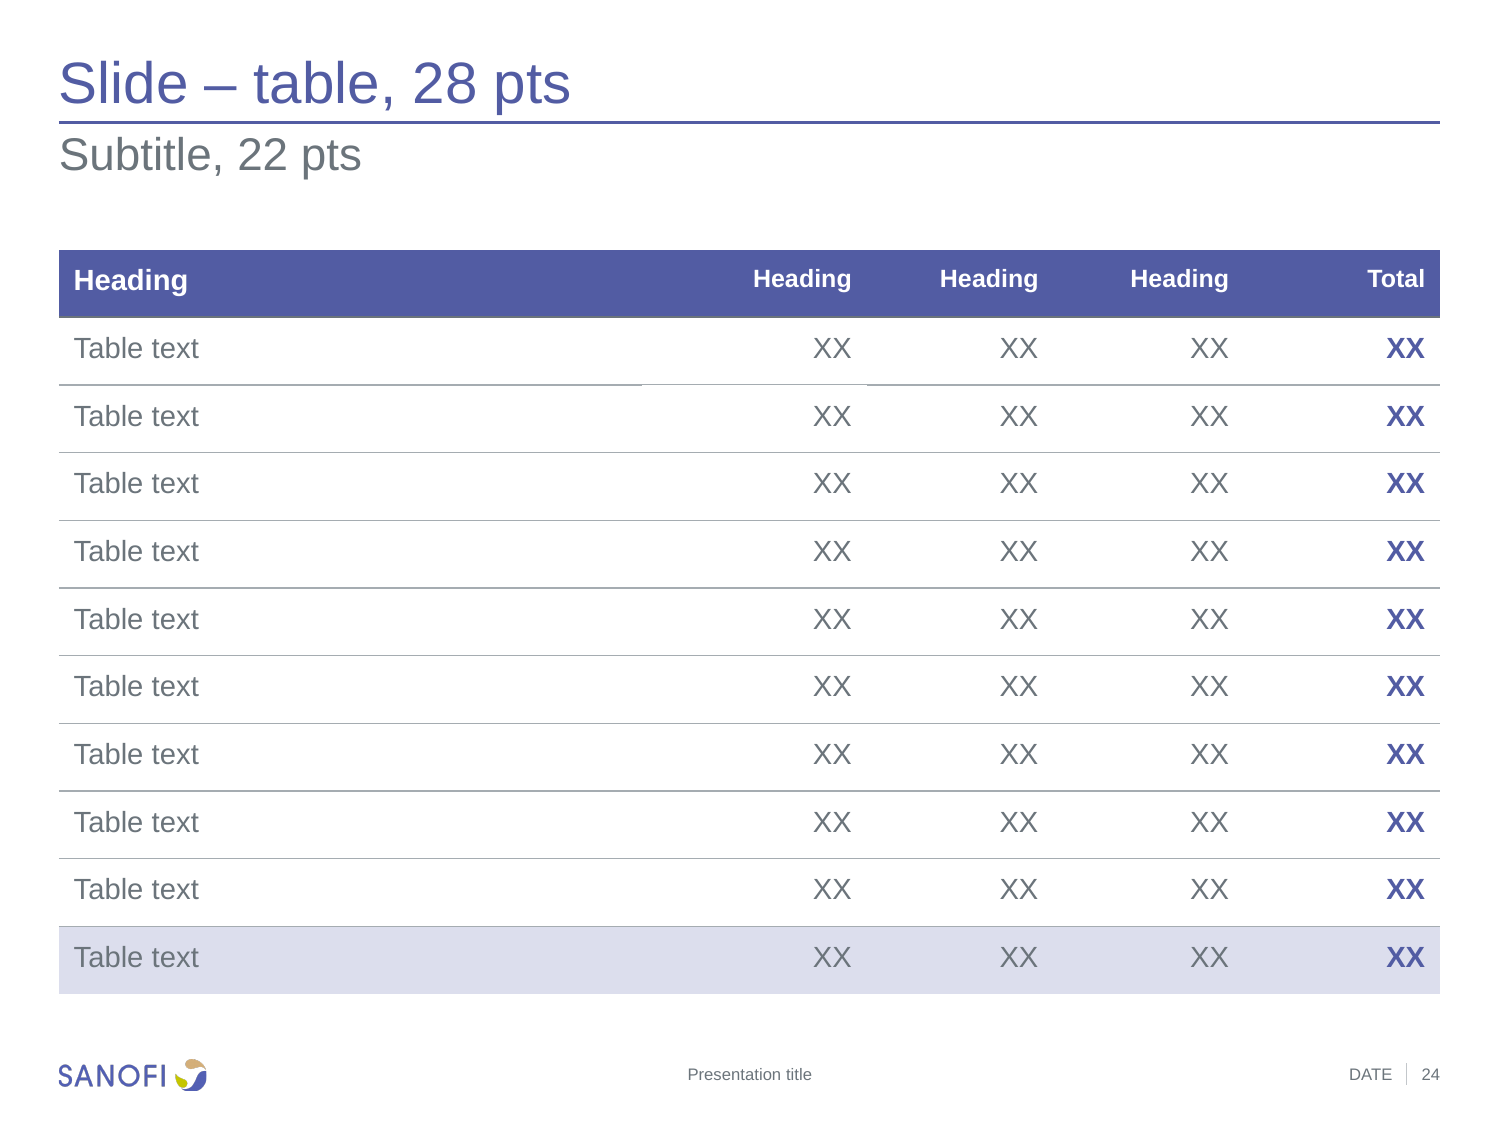

# Slide – table, 28 pts
Subtitle, 22 pts
| Heading | Heading | Heading | Heading | Total |
| --- | --- | --- | --- | --- |
| Table text | XX | XX | XX | XX |
| Table text | XX | XX | XX | XX |
| Table text | XX | XX | XX | XX |
| Table text | XX | XX | XX | XX |
| Table text | XX | XX | XX | XX |
| Table text | XX | XX | XX | XX |
| Table text | XX | XX | XX | XX |
| Table text | XX | XX | XX | XX |
| Table text | XX | XX | XX | XX |
| Table text | XX | XX | XX | XX |
Presentation title
DATE
24